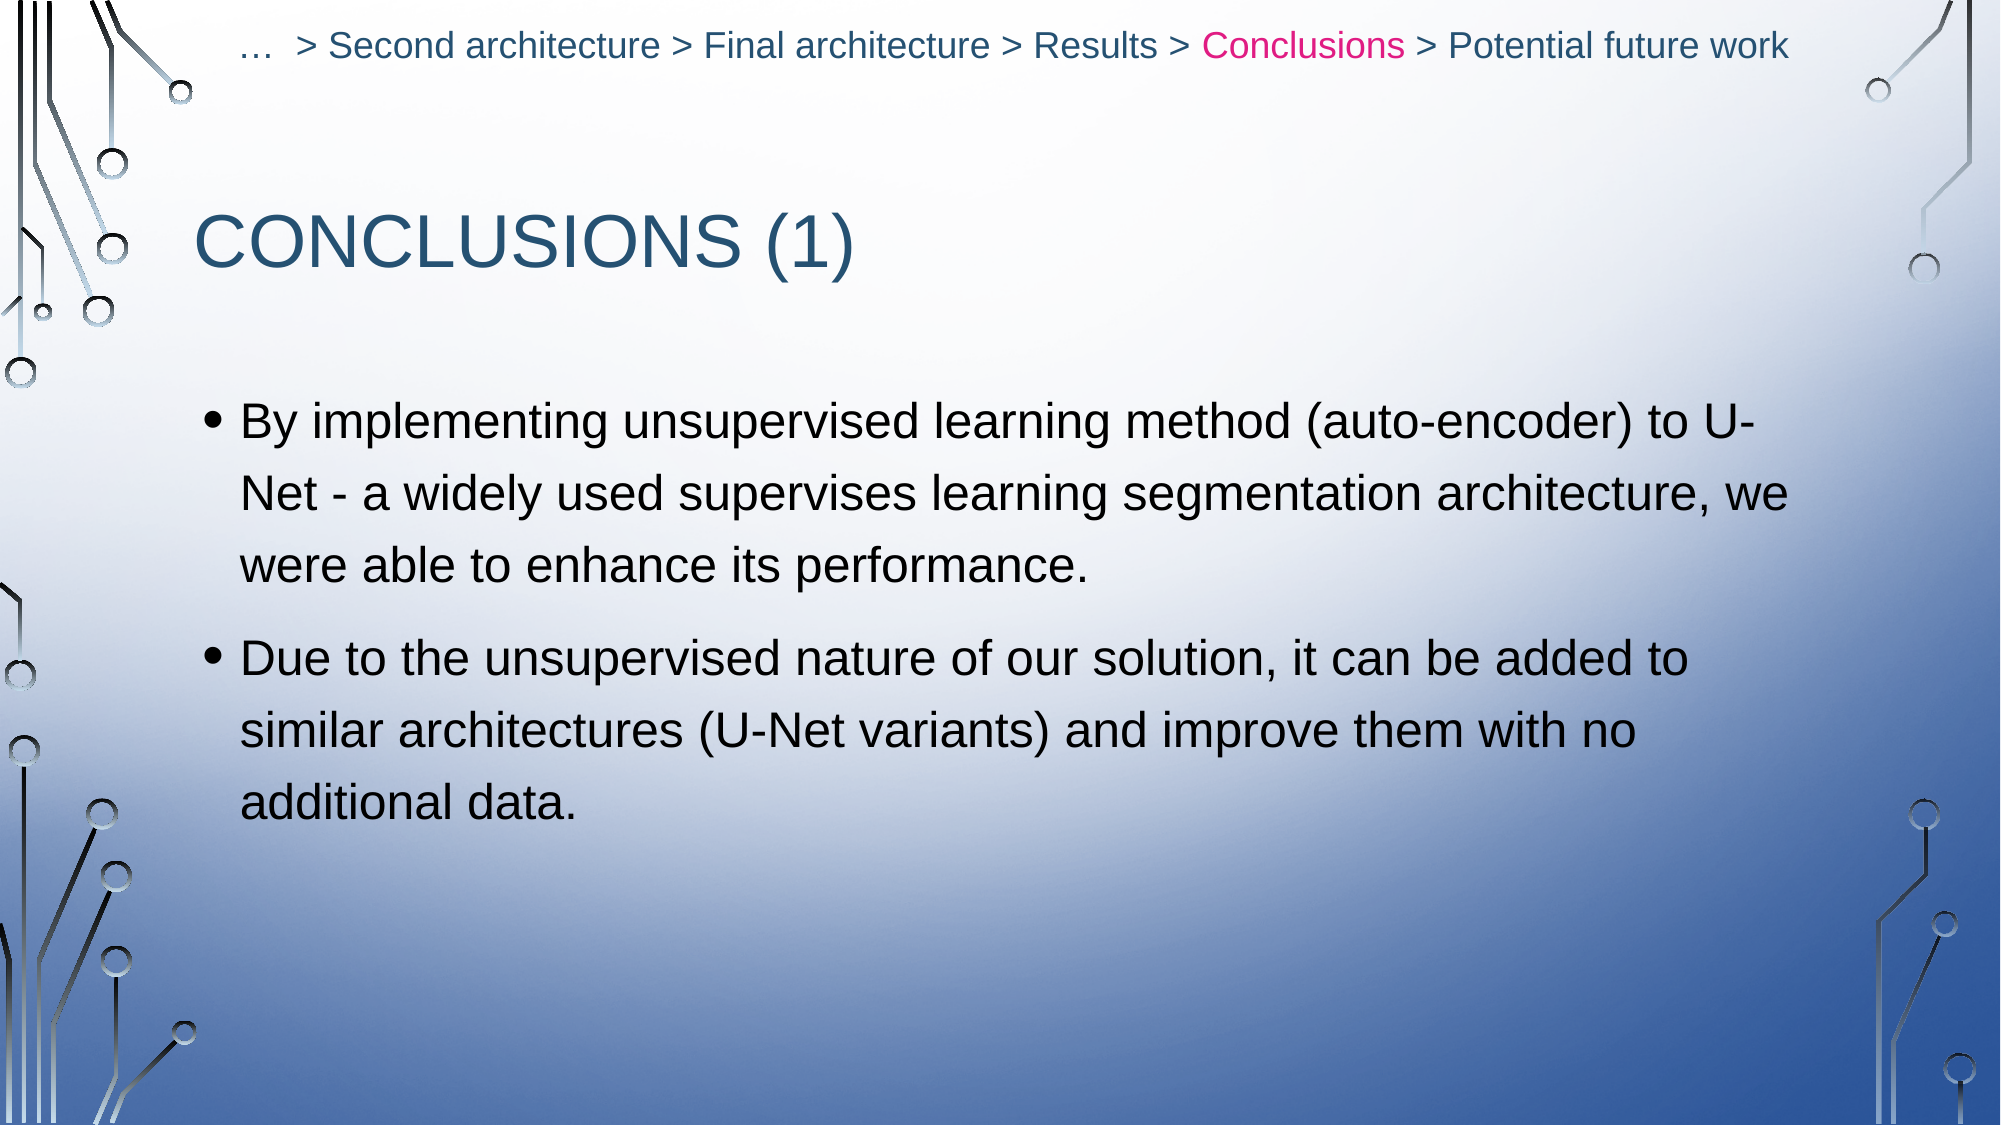

…  > Second architecture > Final architecture > Results > Conclusions > Potential future work
# Conclusions (1)

By implementing unsupervised learning method (auto-encoder) to U-Net - a widely used supervises learning segmentation architecture, we were able to enhance its performance.
Due to the unsupervised nature of our solution, it can be added to similar architectures (U-Net variants) and improve them with no additional data.